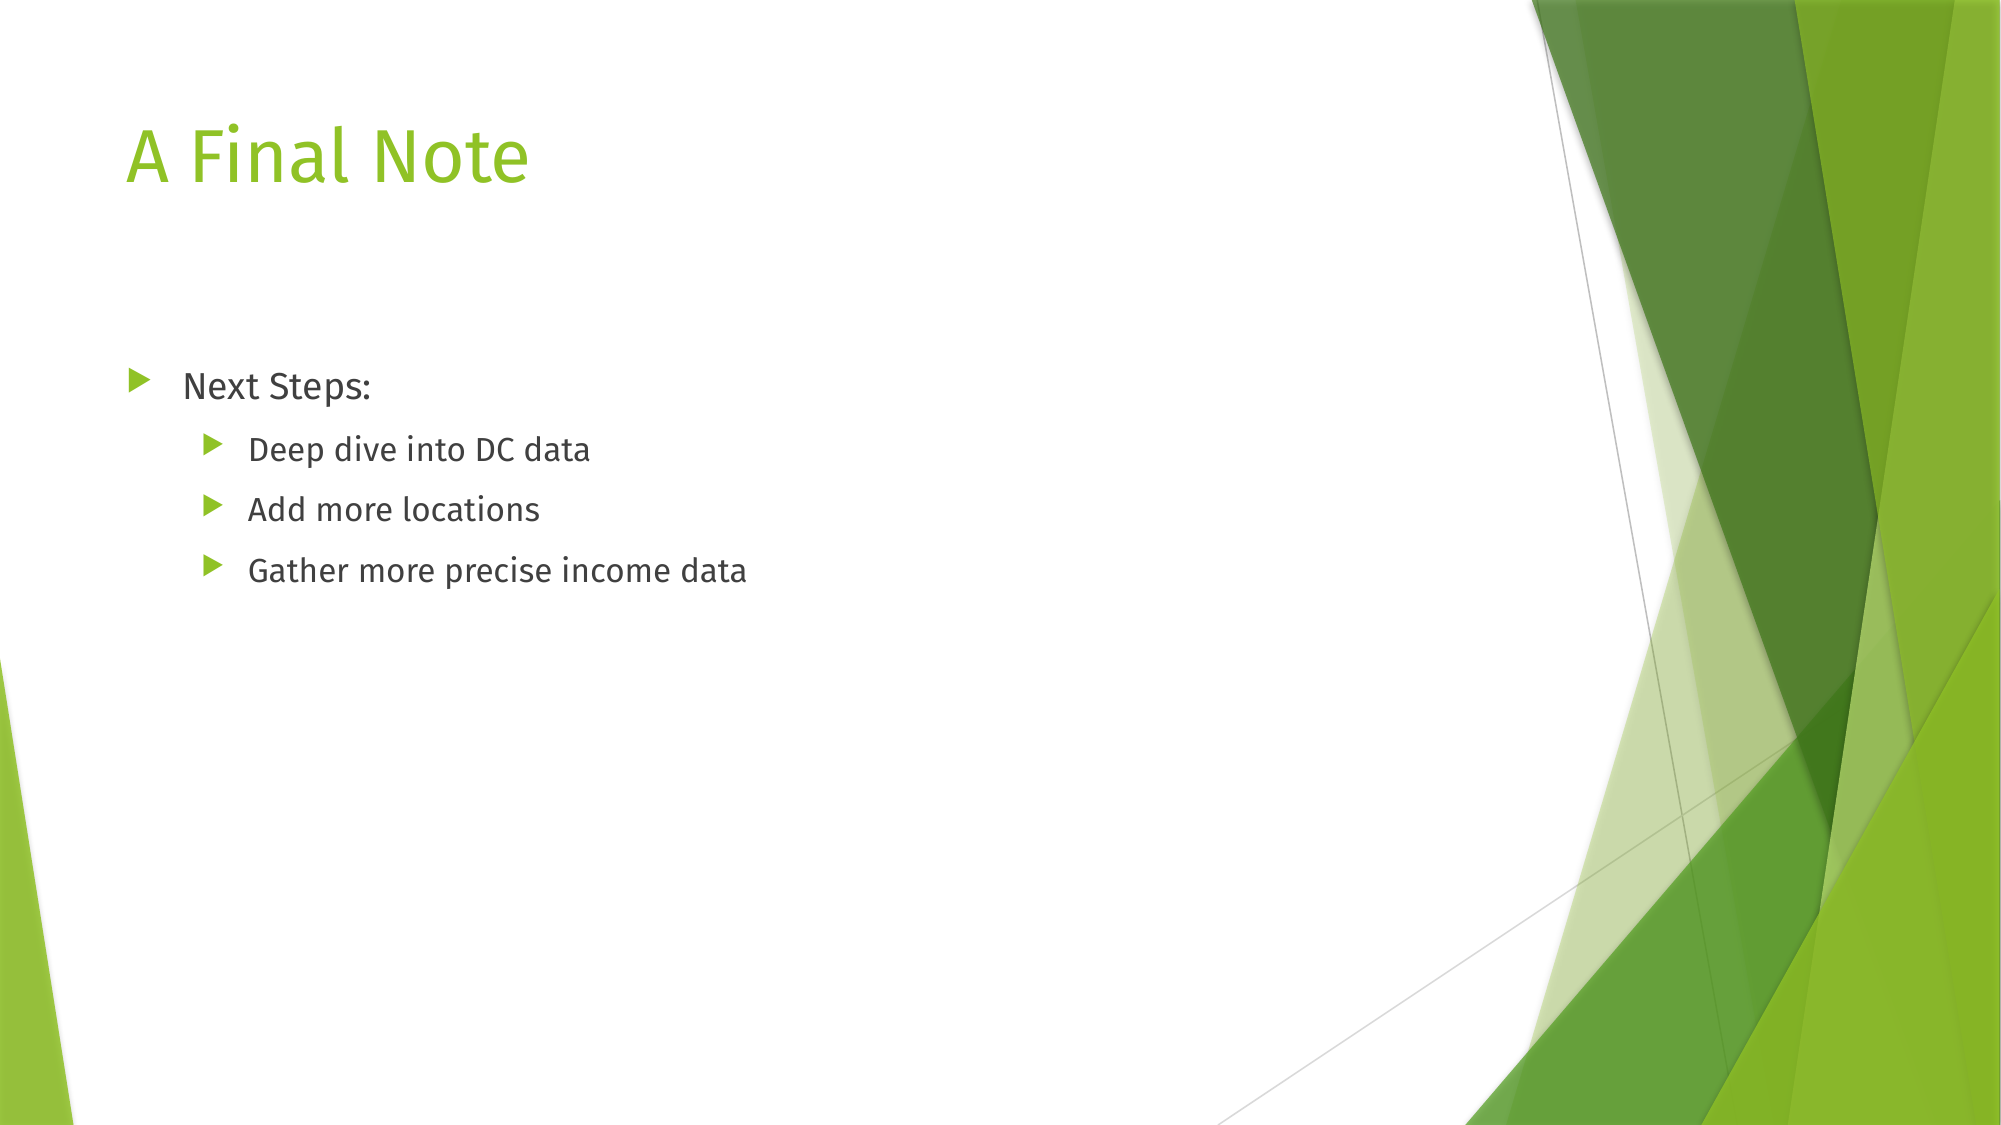

# A Final Note
Next Steps:
Deep dive into DC data
Add more locations
Gather more precise income data